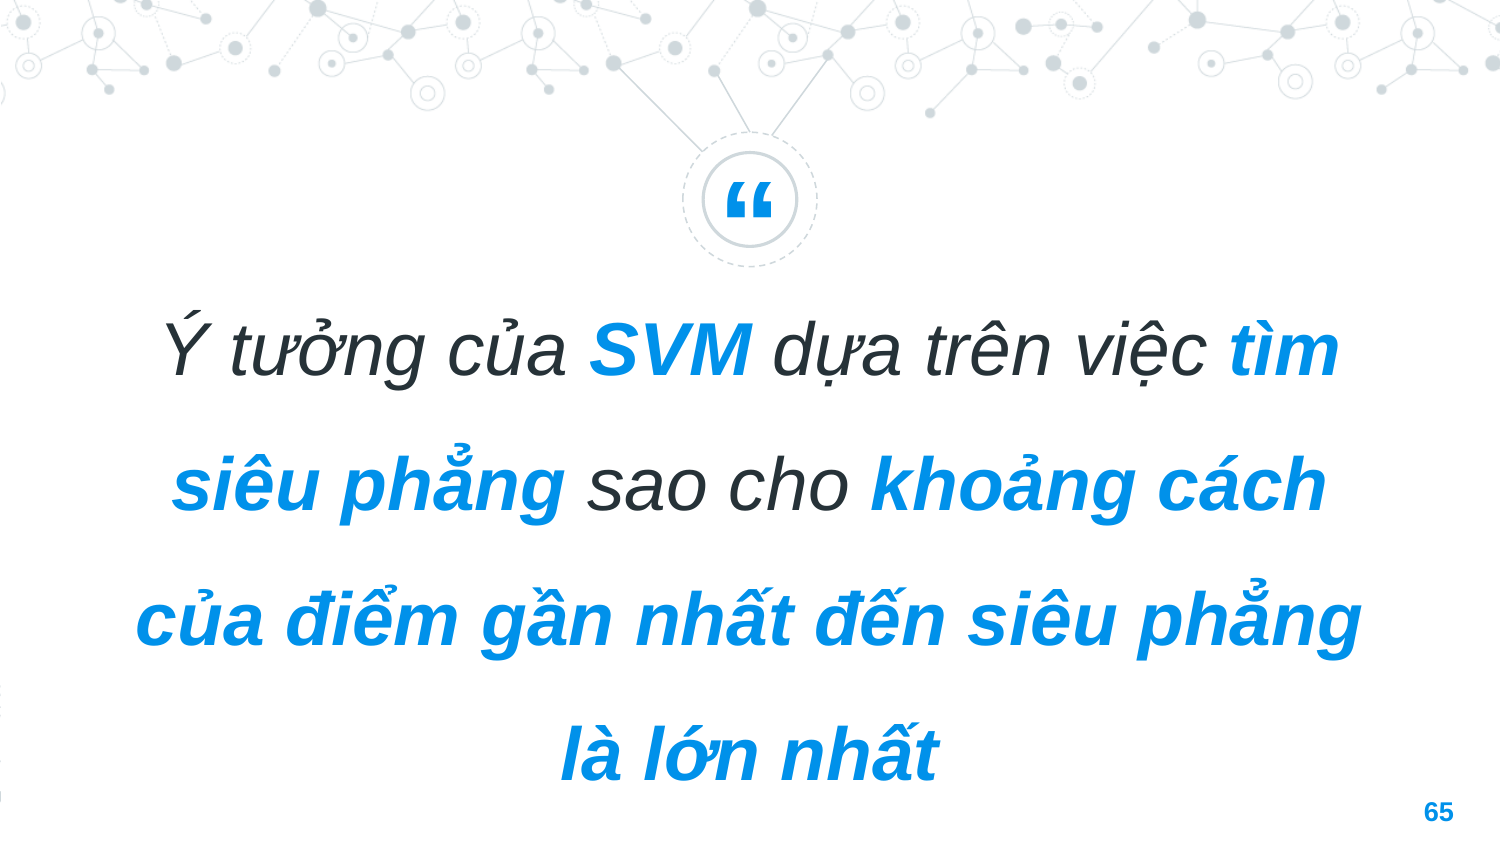

Ý tưởng của SVM dựa trên việc tìm siêu phẳng sao cho khoảng cách của điểm gần nhất đến siêu phẳng là lớn nhất
65